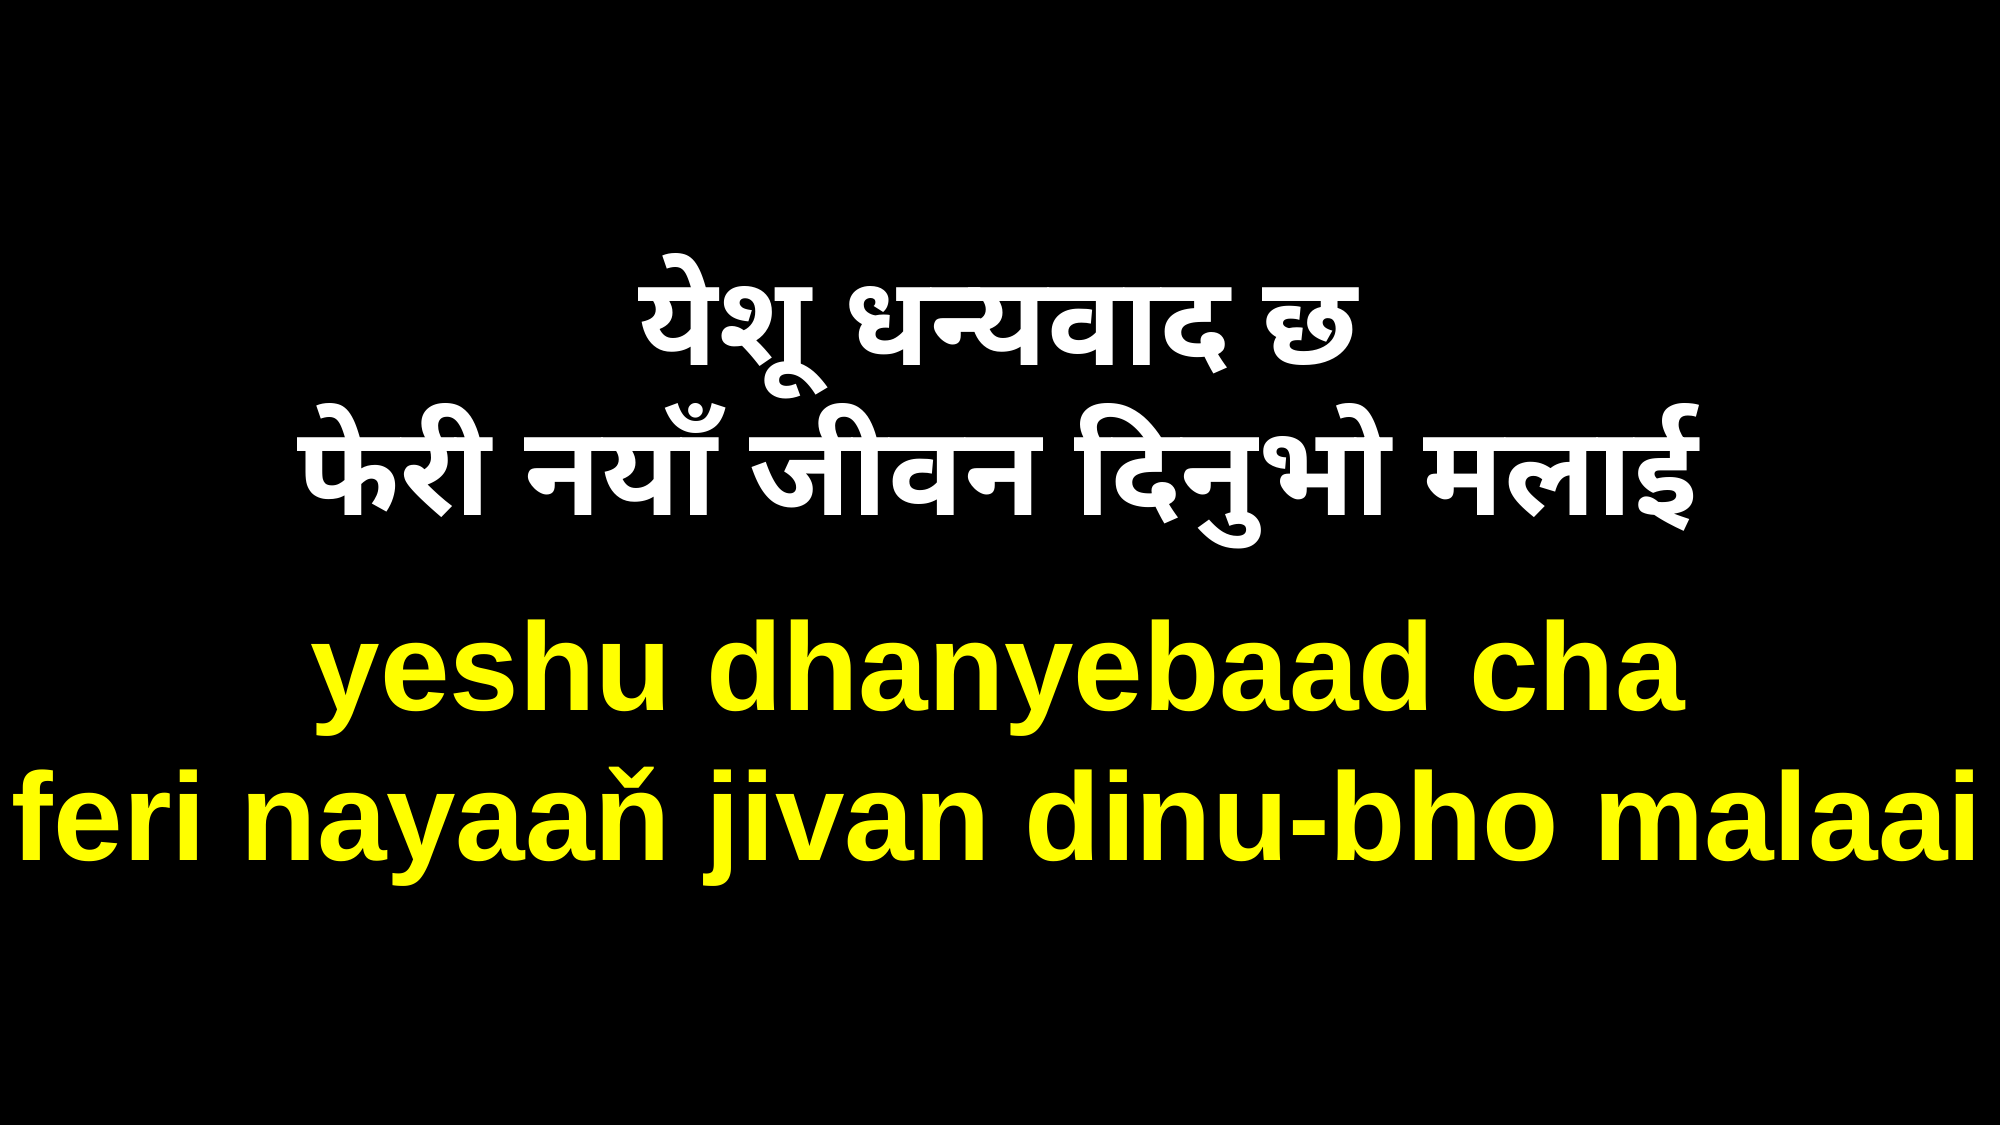

येशू धन्यवाद छ
फेरी नयाँ जीवन दिनुभो मलाई

yeshu dhanyebaad cha
feri nayaaň jivan dinu-bho malaai